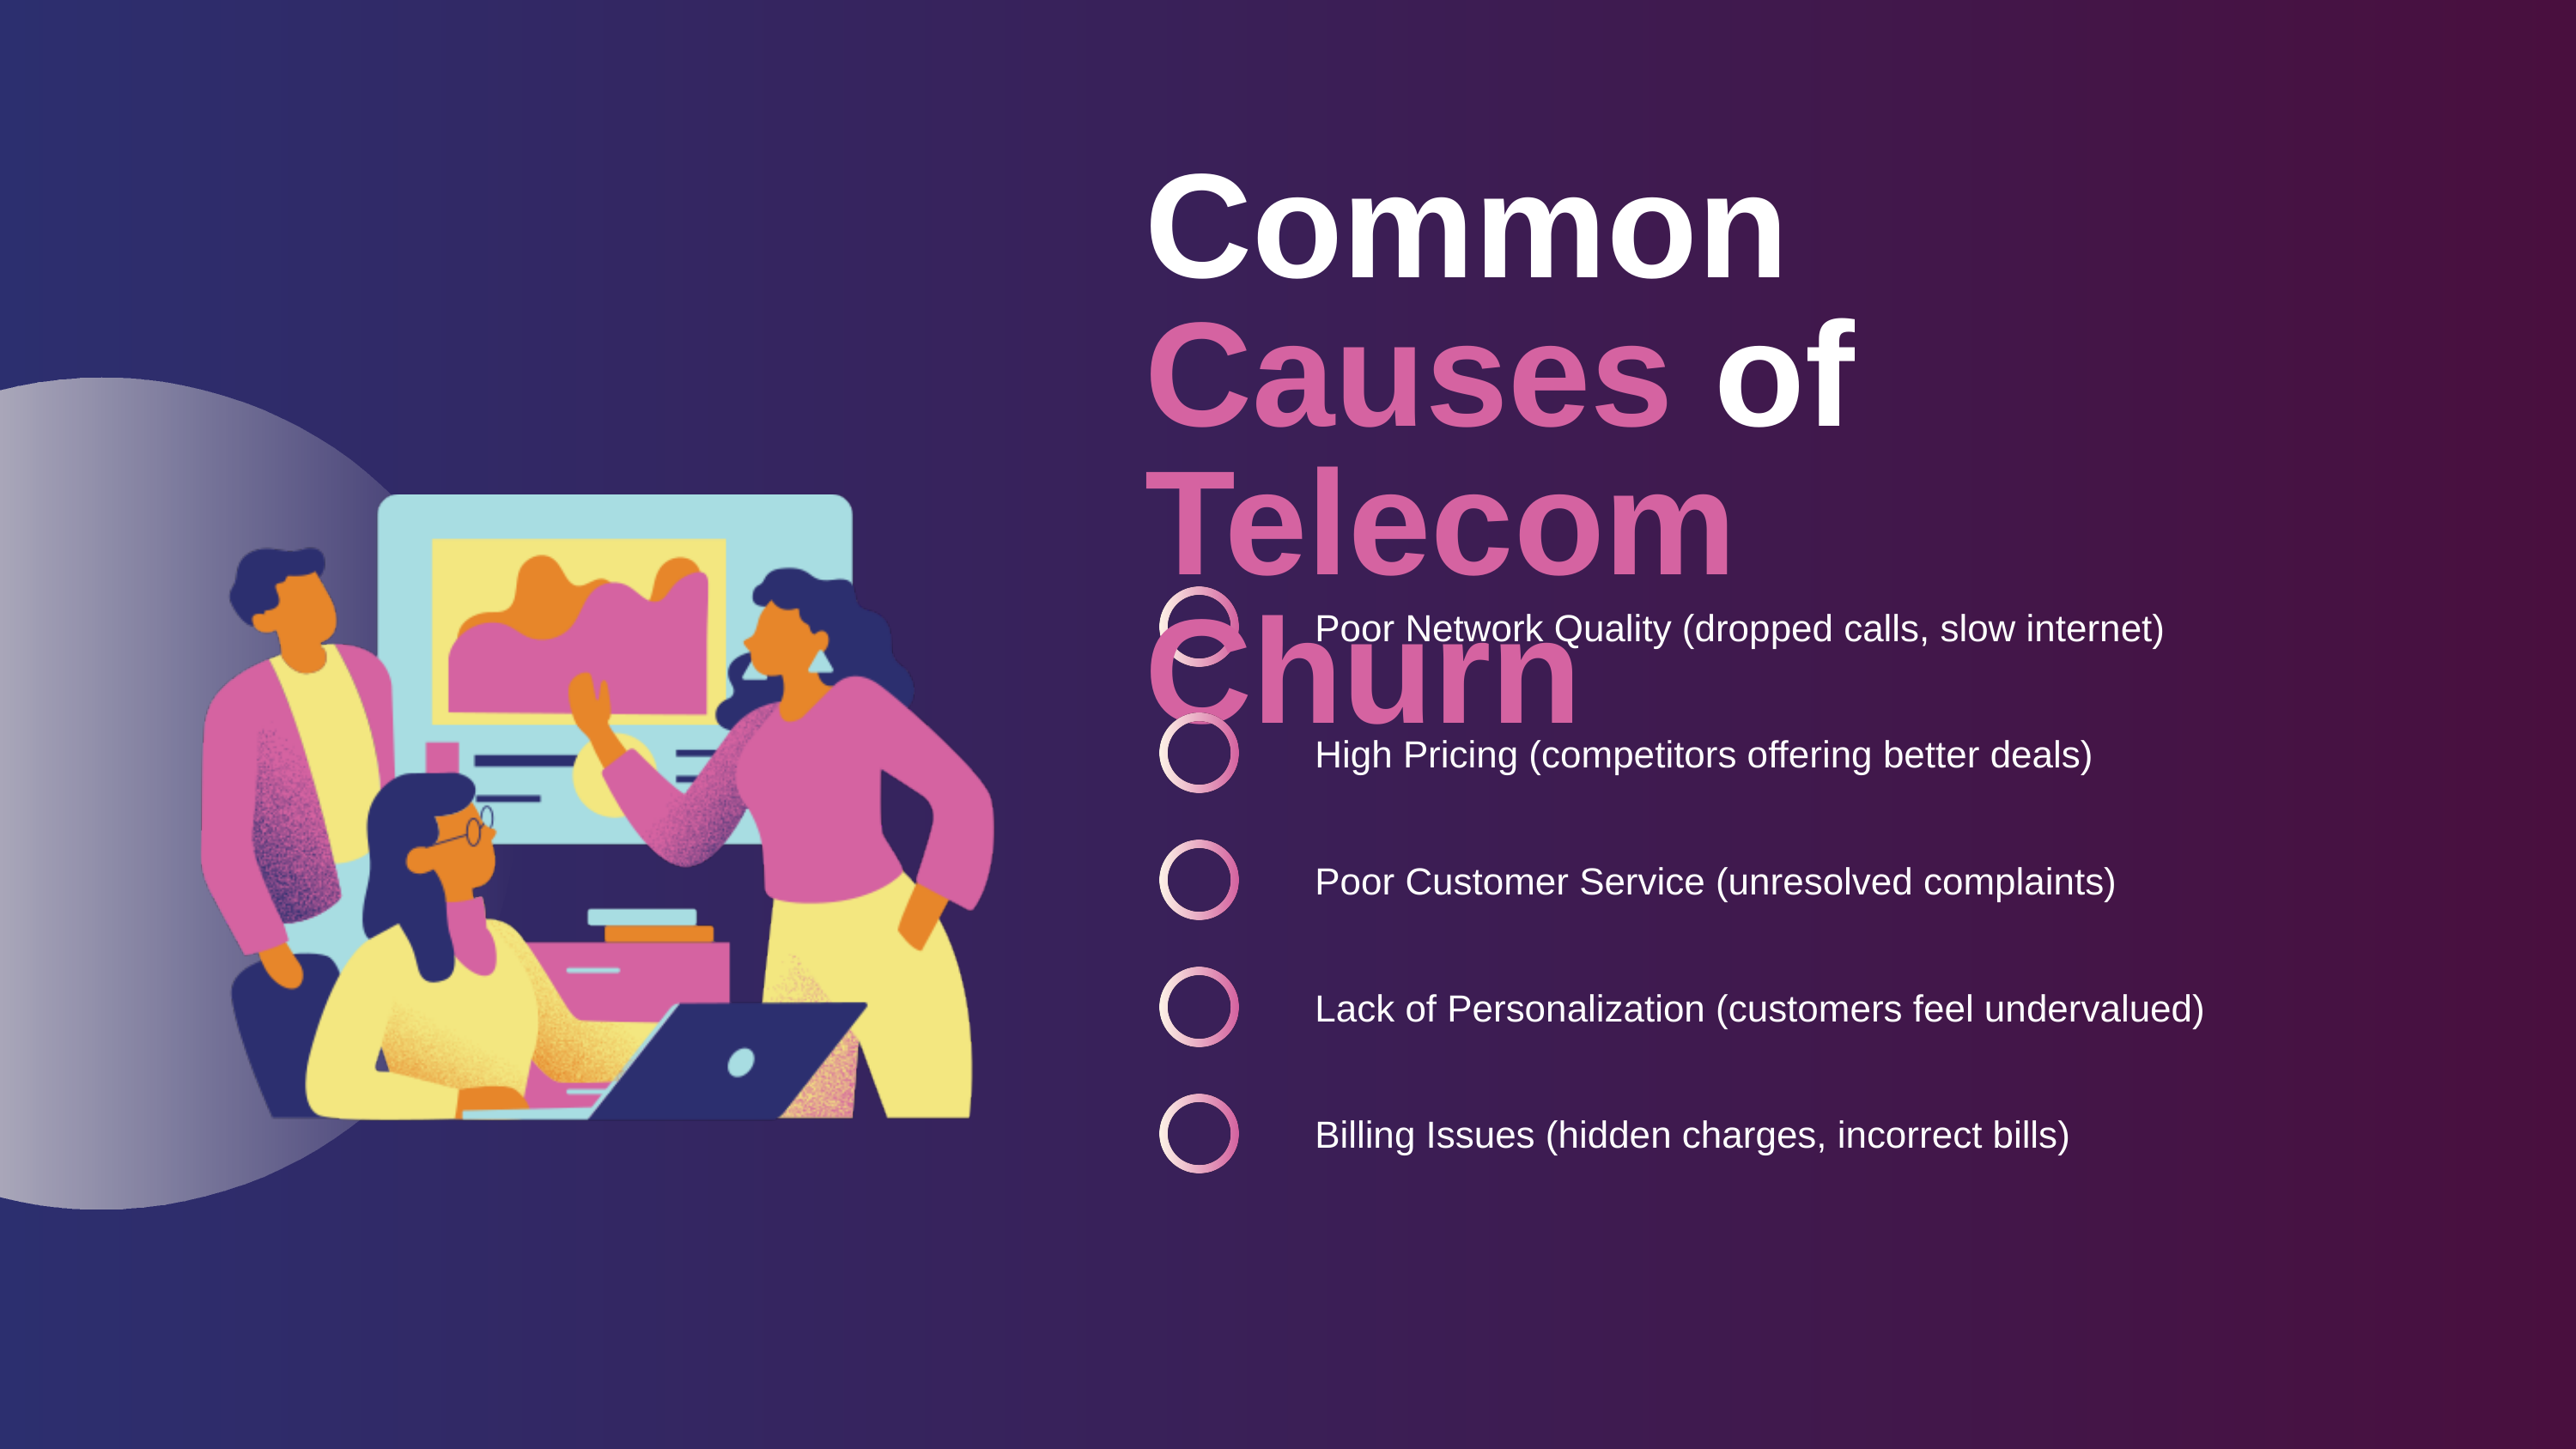

Common Causes of Telecom Churn

Poor Network Quality (dropped calls, slow internet)

High Pricing (competitors offering better deals)

Poor Customer Service (unresolved complaints)

Lack of Personalization (customers feel undervalued)

Billing Issues (hidden charges, incorrect bills)